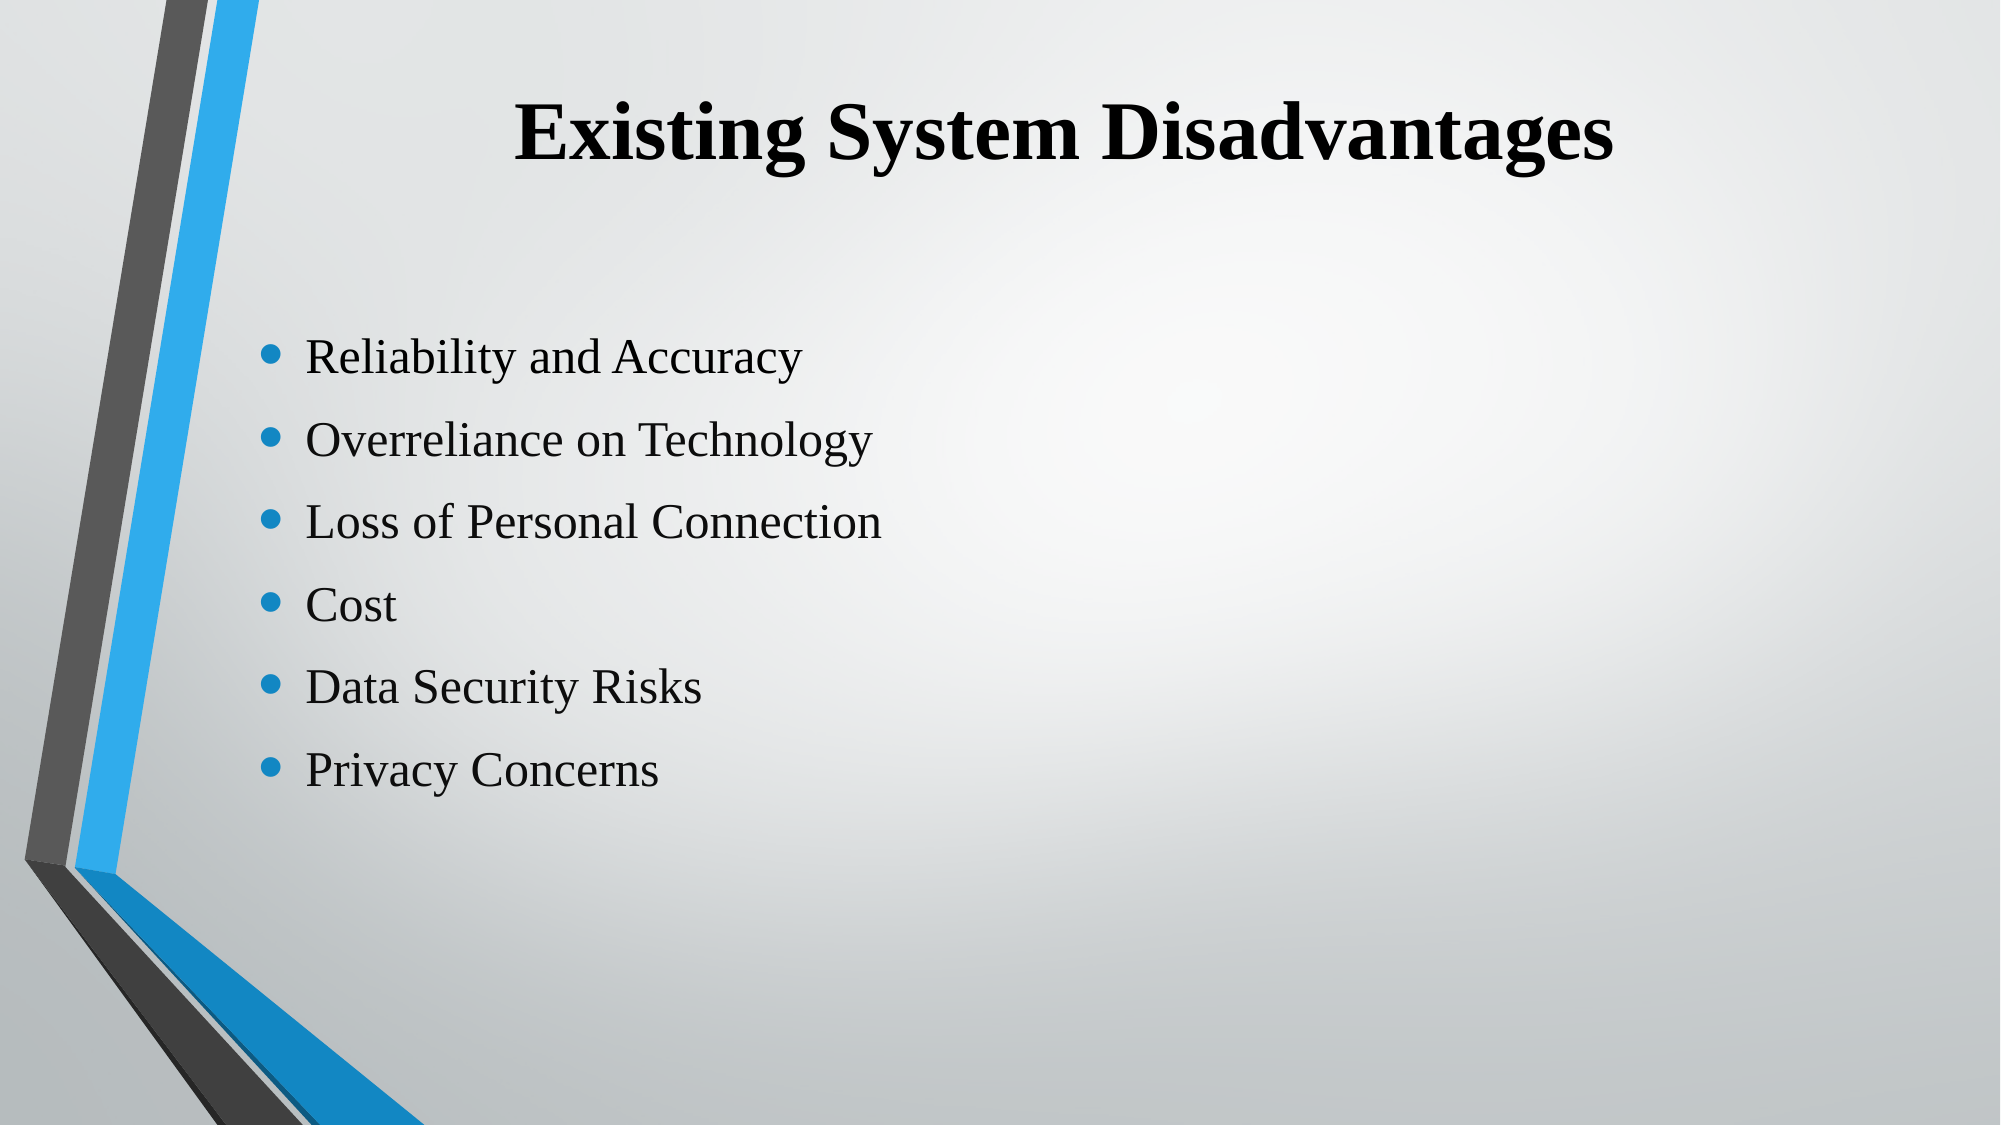

# Existing System Disadvantages
Reliability and Accuracy
Overreliance on Technology
Loss of Personal Connection
Cost
Data Security Risks
Privacy Concerns